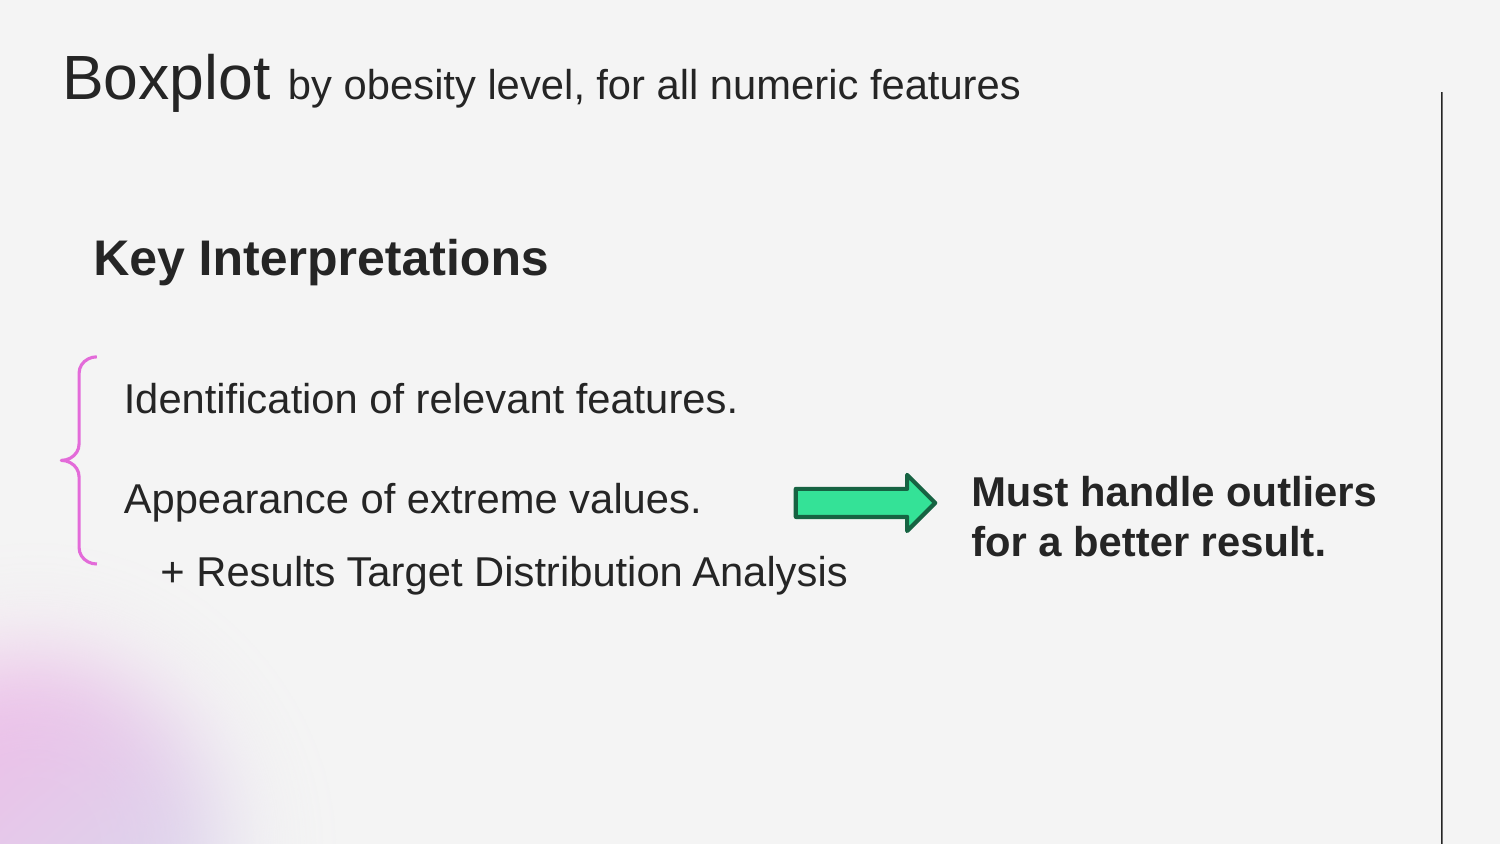

# Boxplot by obesity level, for all numeric features
Key Interpretations
Identification of relevant features.

Appearance of extreme values.

Must handle outliers for a better result.

+ Results Target Distribution Analysis